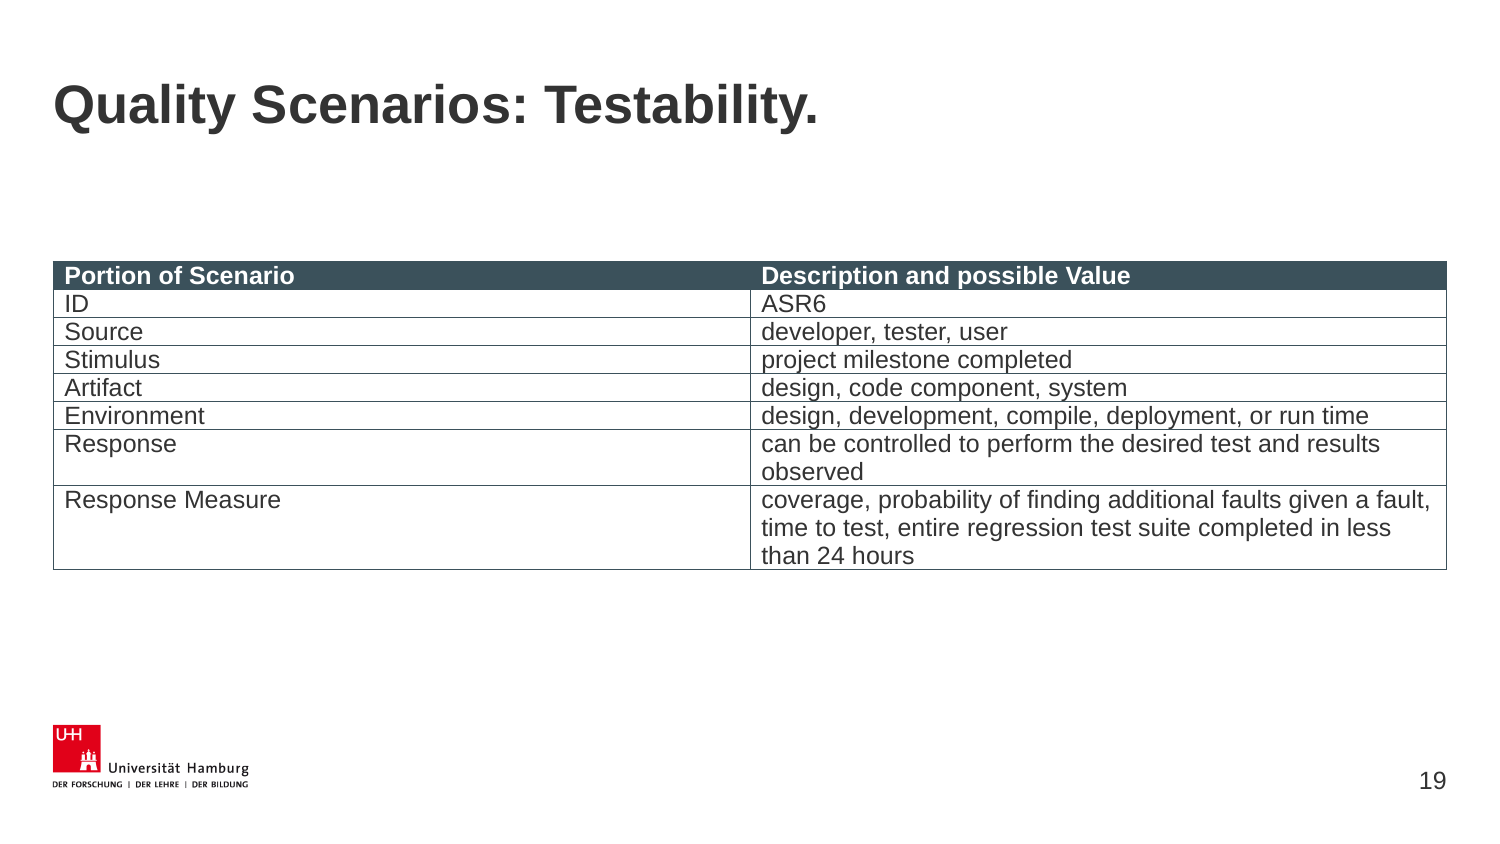

# Quality Scenarios: Testability.
| Portion of Scenario | Description and possible Value |
| --- | --- |
| ID | ASR6 |
| Source | developer, tester, user |
| Stimulus | project milestone completed |
| Artifact | design, code component, system |
| Environment | design, development, compile, deployment, or run time |
| Response | can be controlled to perform the desired test and results observed |
| Response Measure | coverage, probability of finding additional faults given a fault, time to test, entire regression test suite completed in less than 24 hours |
19